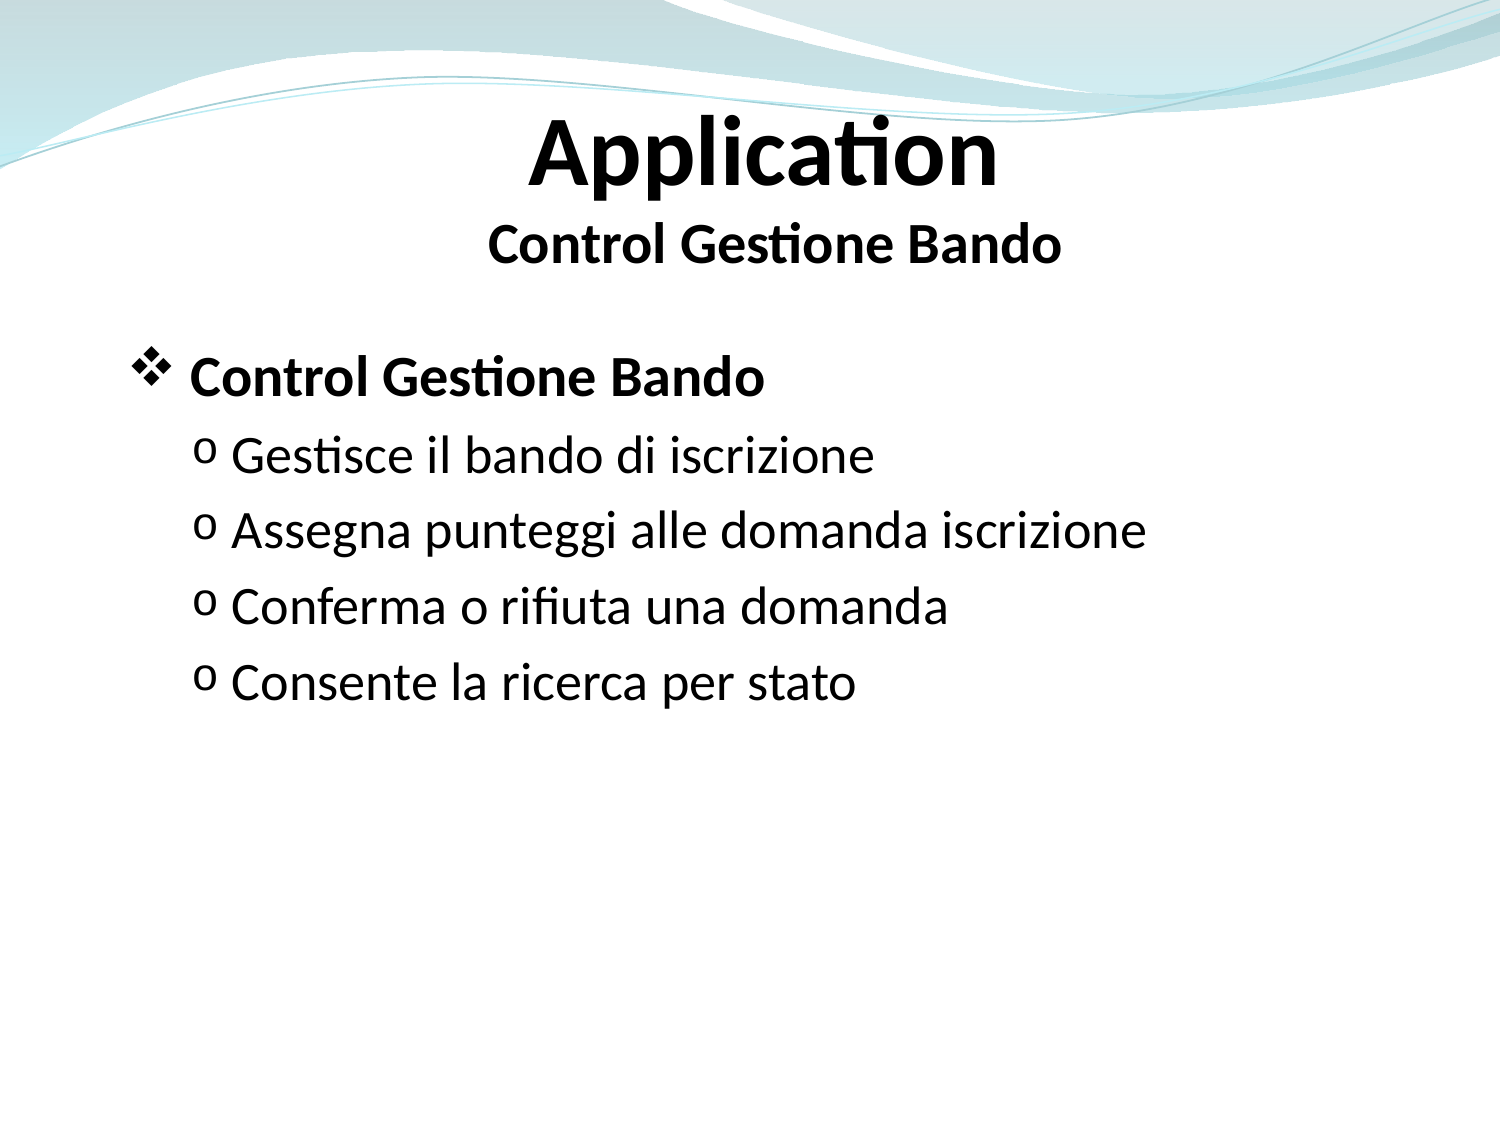

Application
Control Gestione Bando

 Control Gestione Bando
Gestisce il bando di iscrizione
Assegna punteggi alle domanda iscrizione
Conferma o rifiuta una domanda
Consente la ricerca per stato